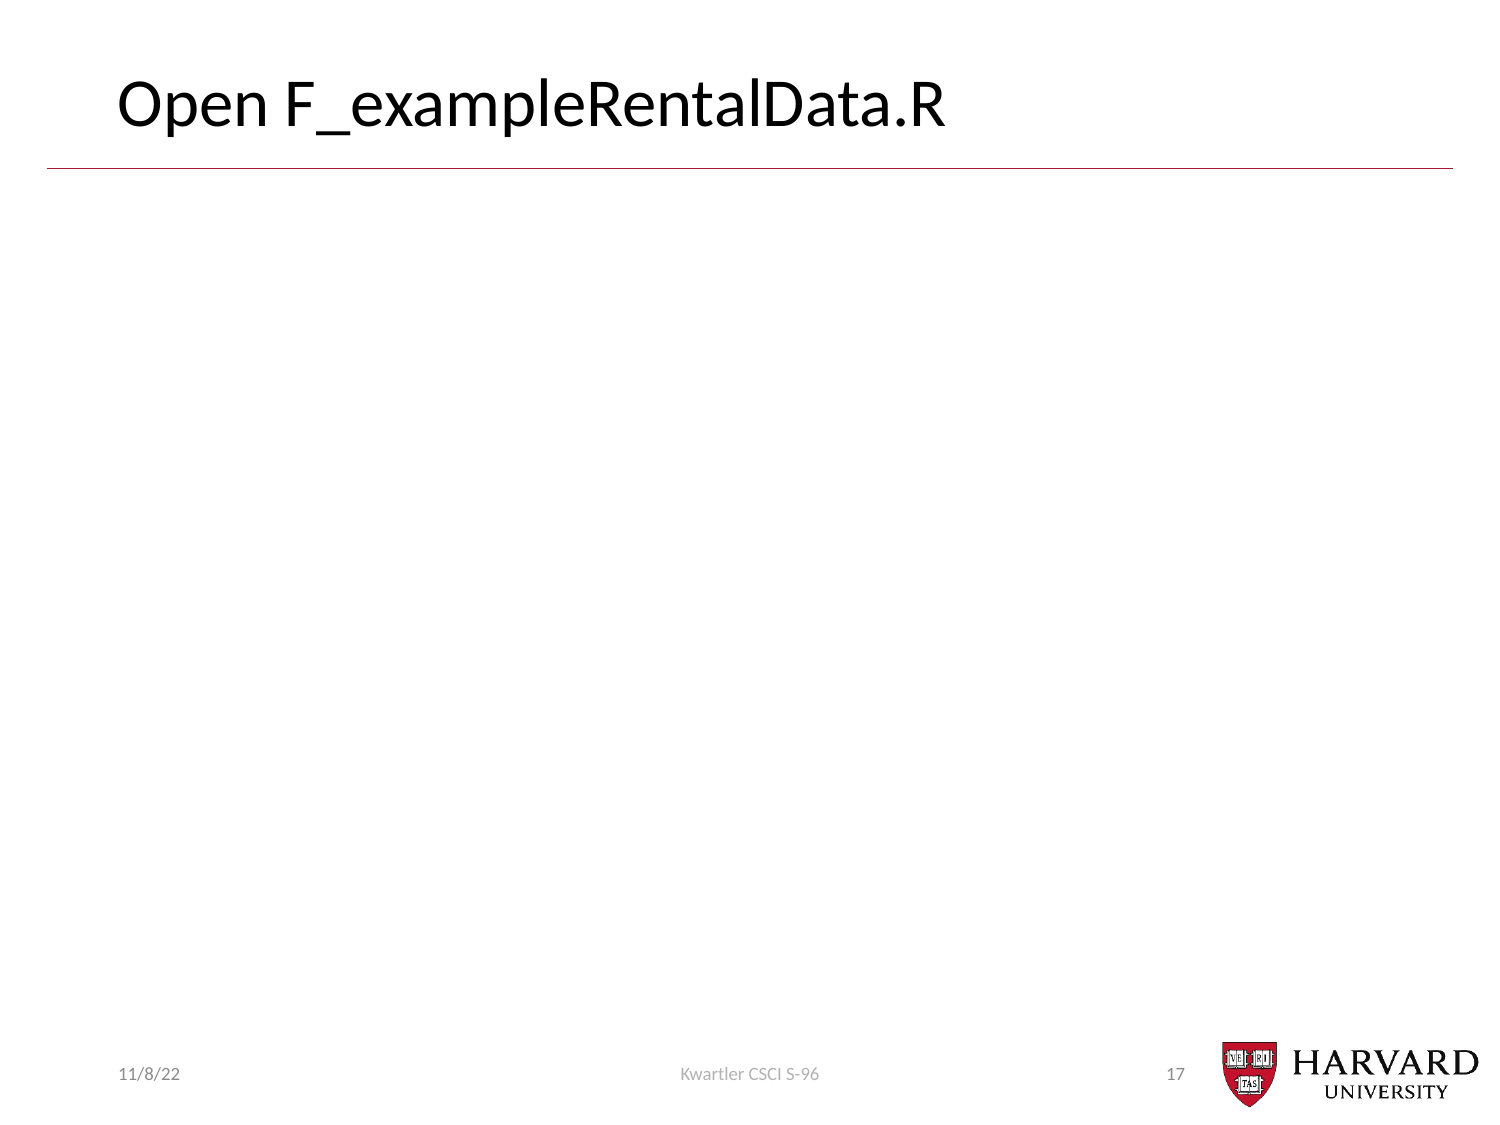

# Open F_exampleRentalData.R
11/8/22
Kwartler CSCI S-96
17